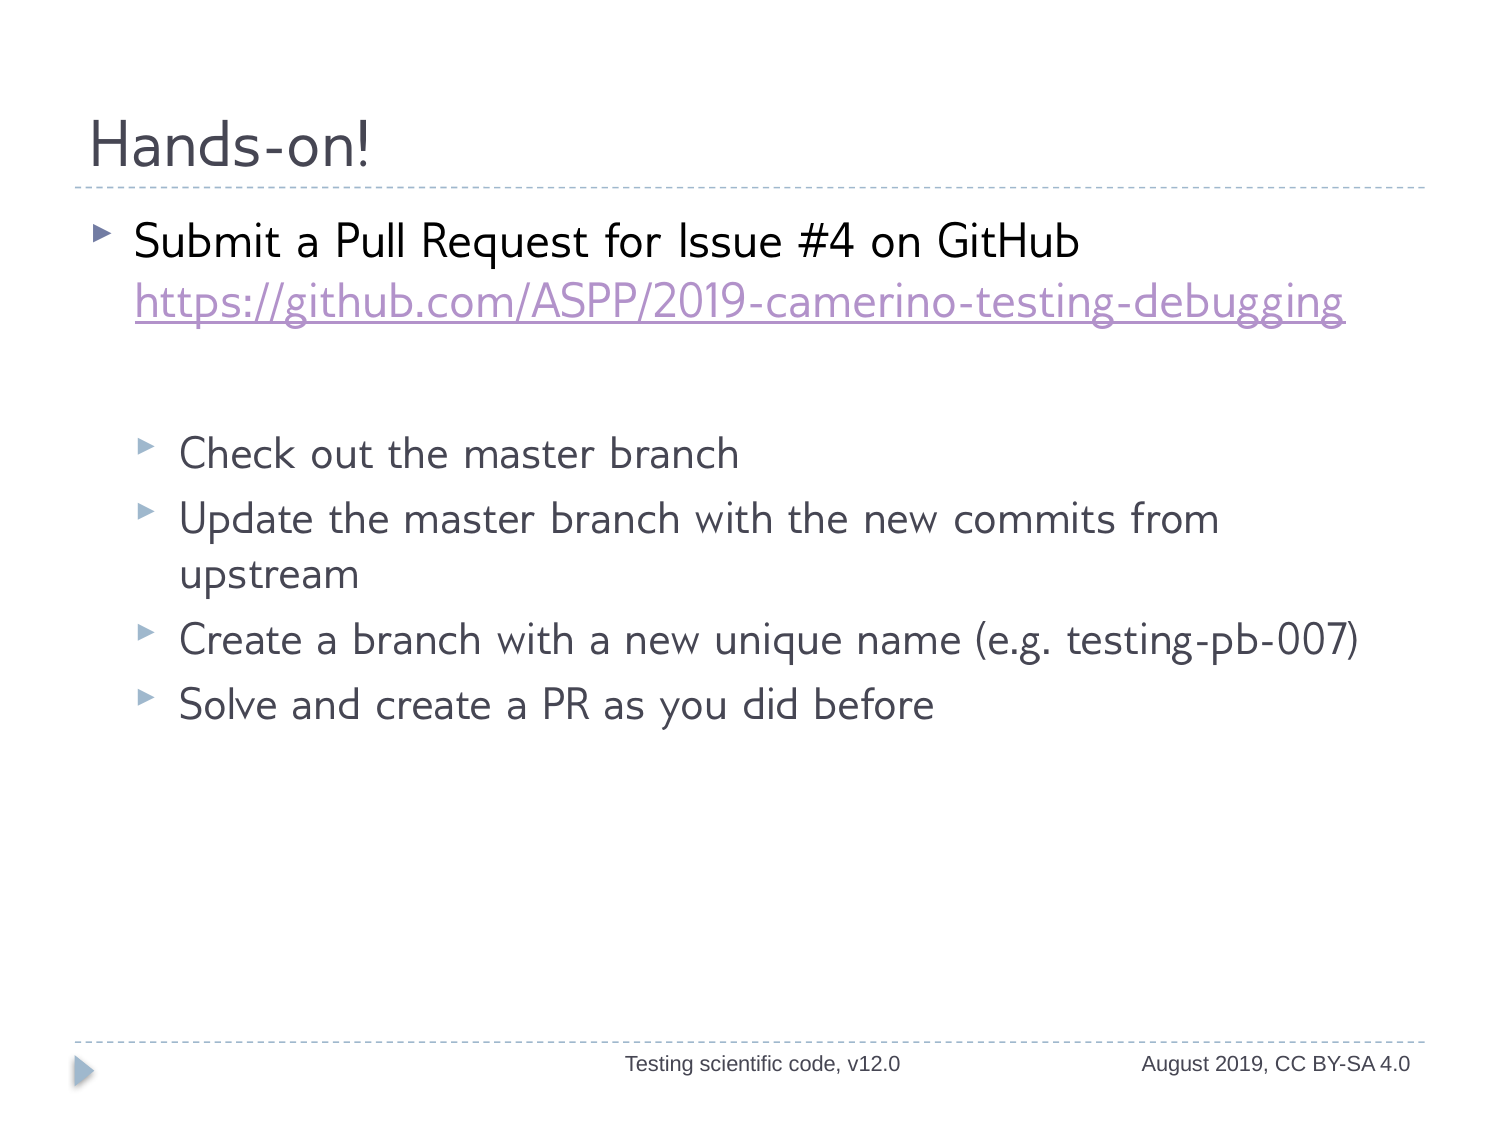

# Hands-on!
Submit a Pull Request for Issue #4 on GitHub
https://github.com/ASPP/2019-camerino-testing-debugging

Check out the master branch
Update the master branch with the new commits from upstream
Create a branch with a new unique name (e.g. testing-pb-007)
Solve and create a PR as you did before

Testing scientific code, v12.0
August 2019, CC BY-SA 4.0